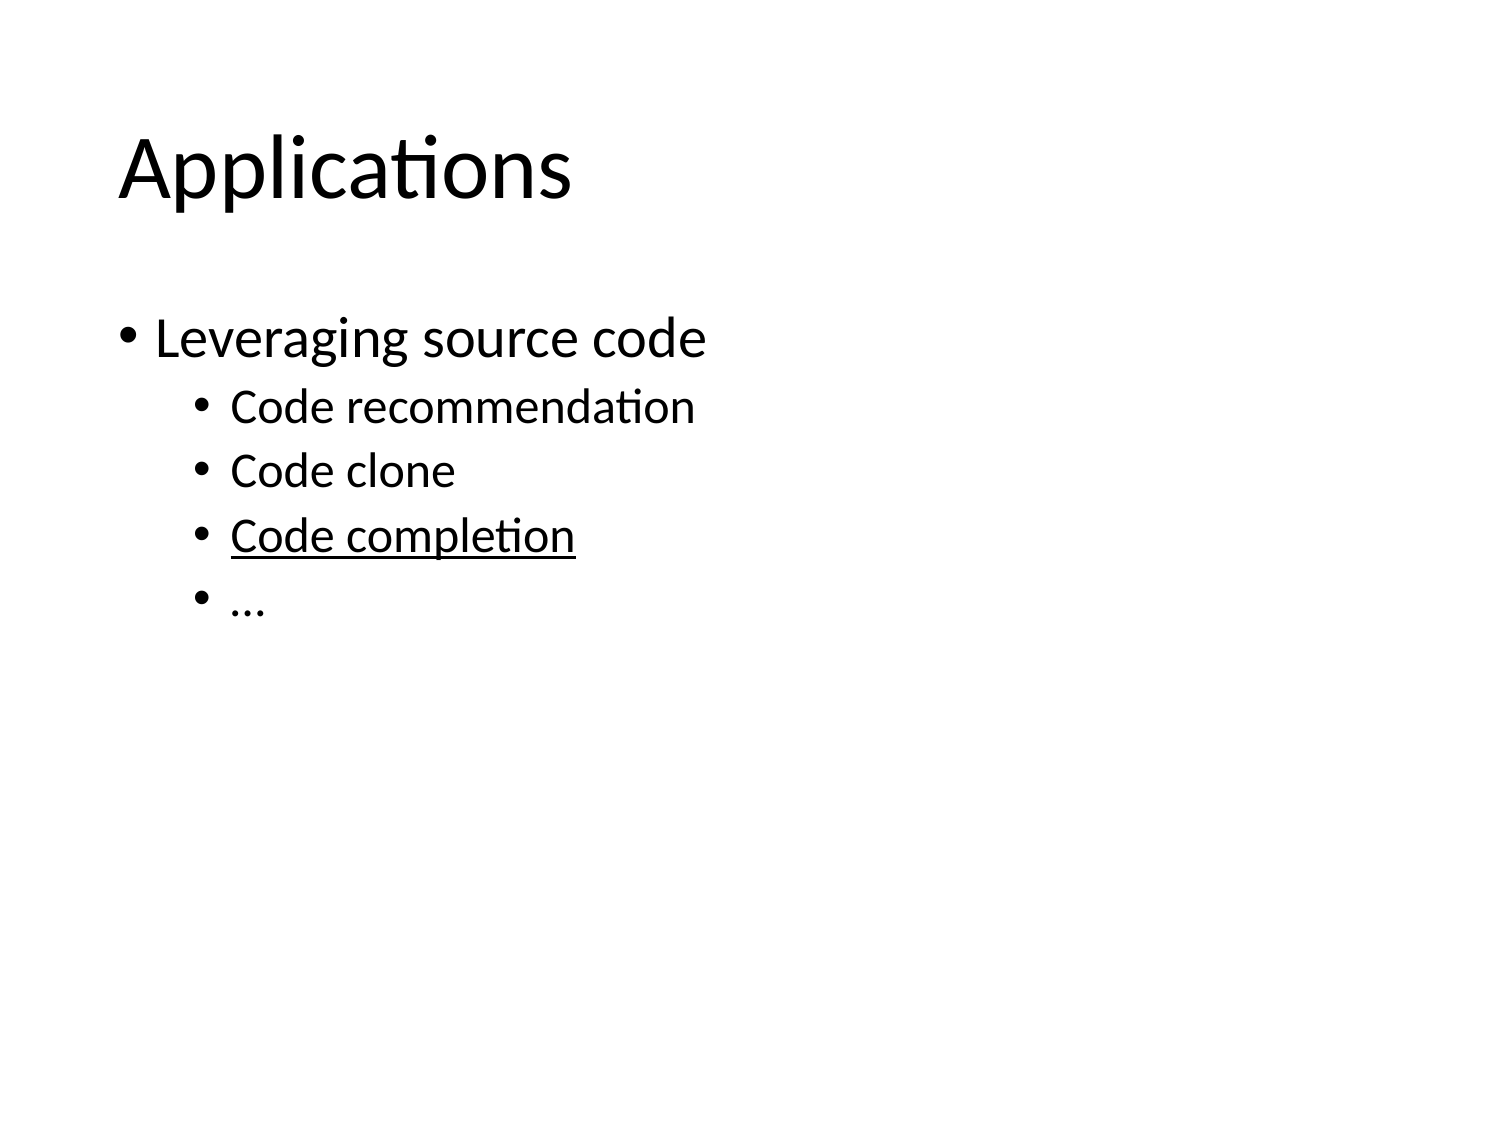

# Applications
Leveraging source code
Code recommendation
Code clone
Code completion
…